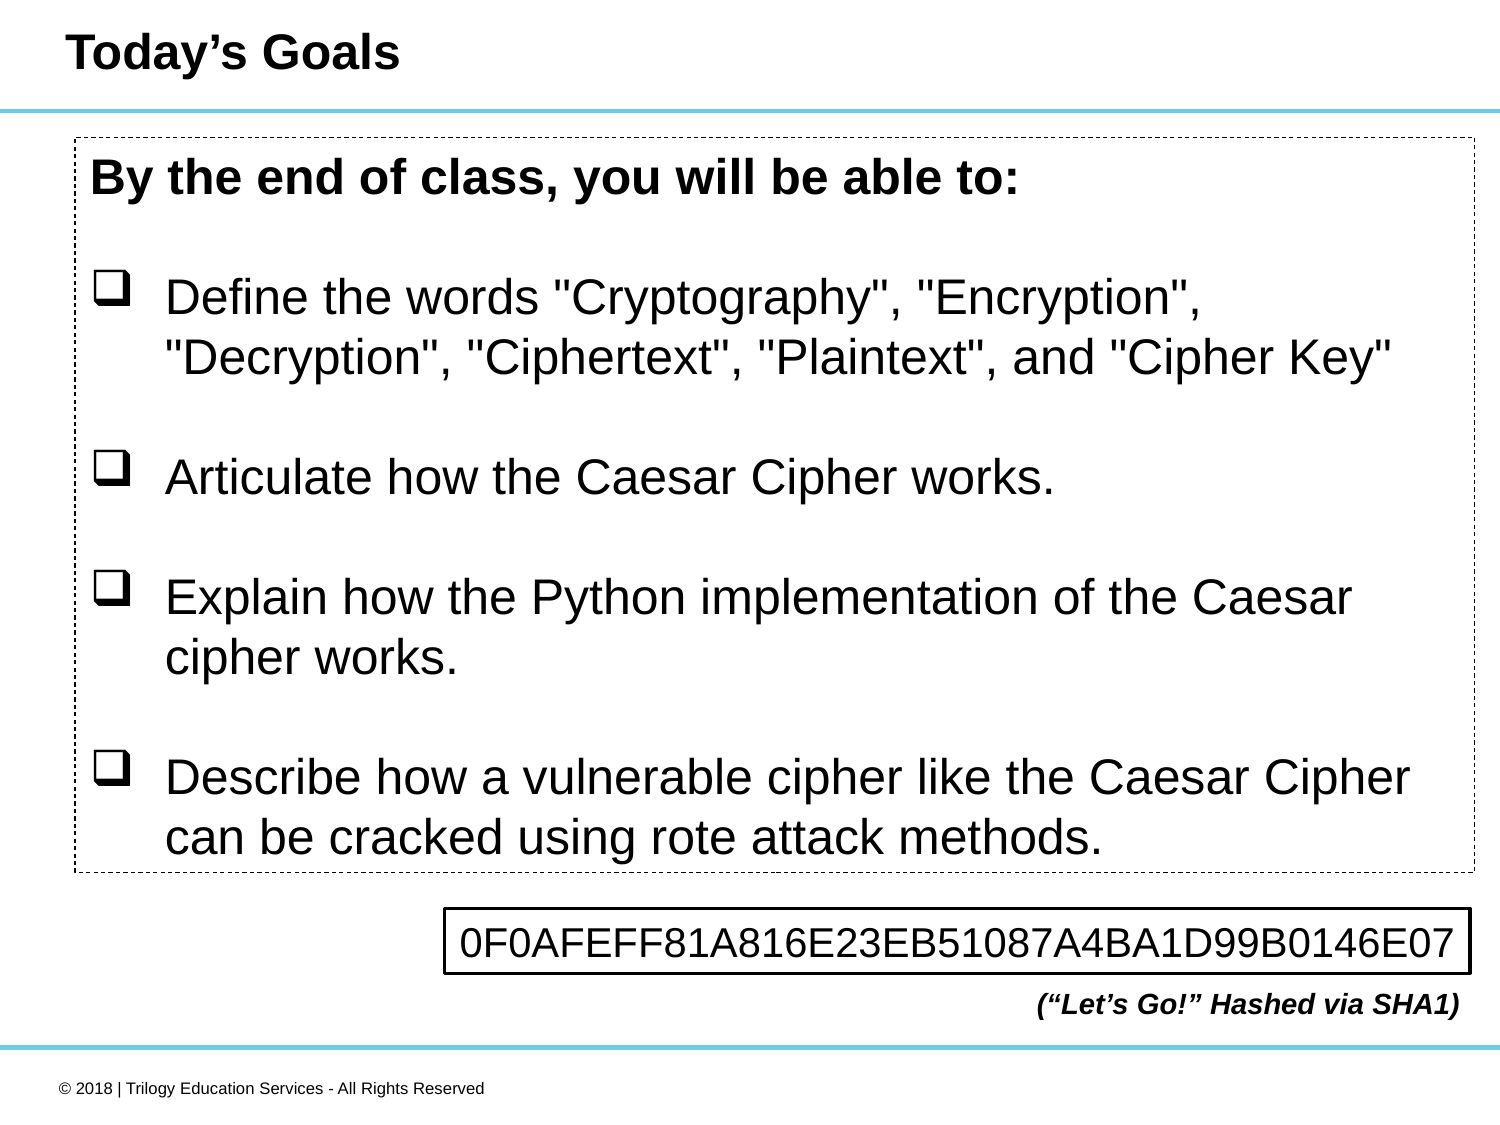

# Today’s Goals
By the end of class, you will be able to:

Define the words "Cryptography", "Encryption", "Decryption", "Ciphertext", "Plaintext", and "Cipher Key"

Articulate how the Caesar Cipher works.

Explain how the Python implementation of the Caesar cipher works.

Describe how a vulnerable cipher like the Caesar Cipher can be cracked using rote attack methods.
0F0AFEFF81A816E23EB51087A4BA1D99B0146E07
(“Let’s Go!” Hashed via SHA1)